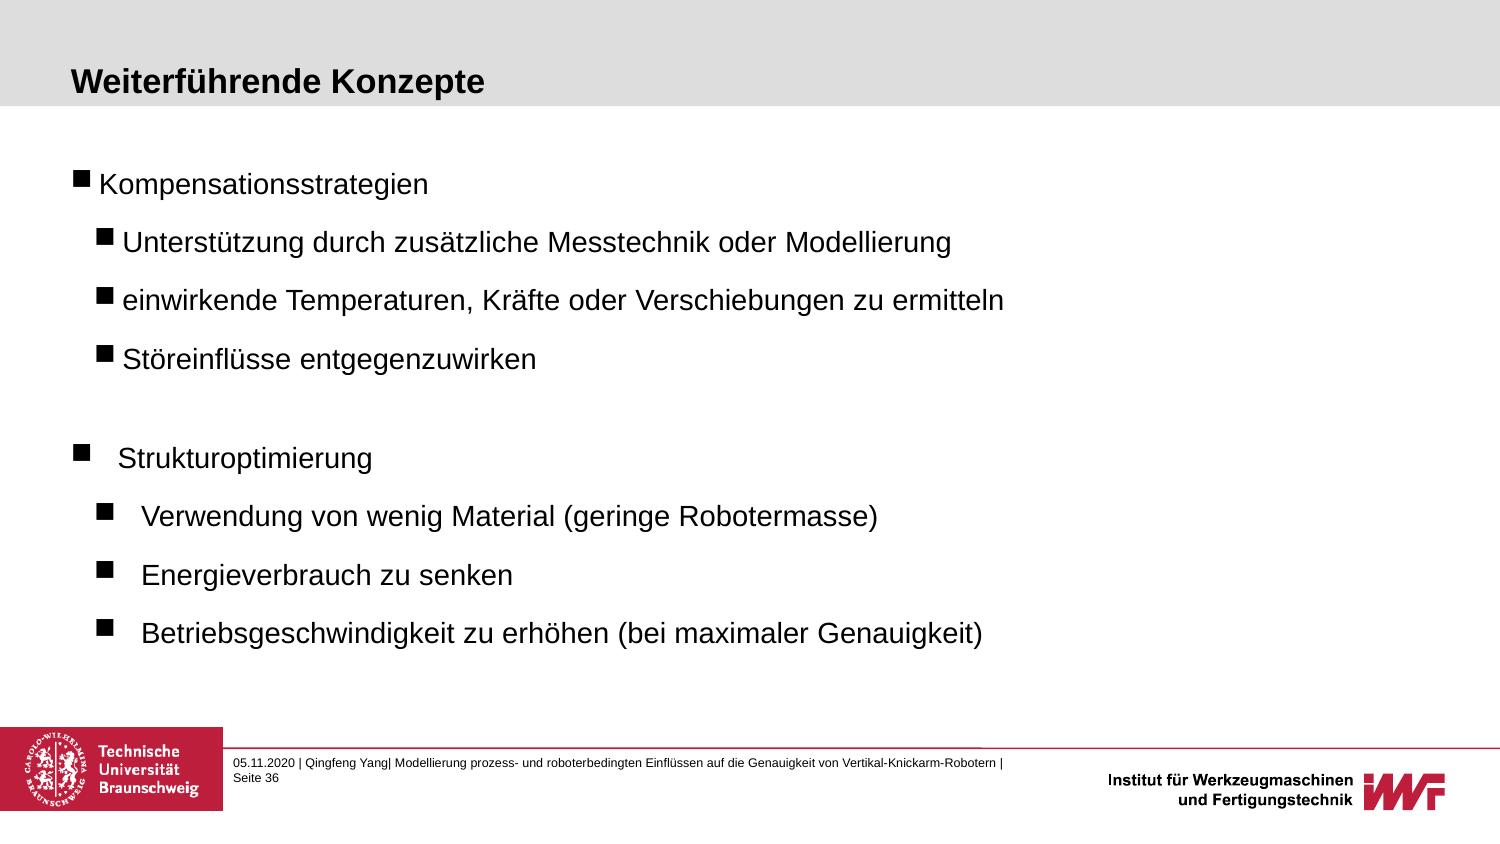

# Weiterführende Konzepte
Kompensationsstrategien
Unterstützung durch zusätzliche Messtechnik oder Modellierung
einwirkende Temperaturen, Kräfte oder Verschiebungen zu ermitteln
Störeinflüsse entgegenzuwirken
Strukturoptimierung
Verwendung von wenig Material (geringe Robotermasse)
Energieverbrauch zu senken
Betriebsgeschwindigkeit zu erhöhen (bei maximaler Genauigkeit)